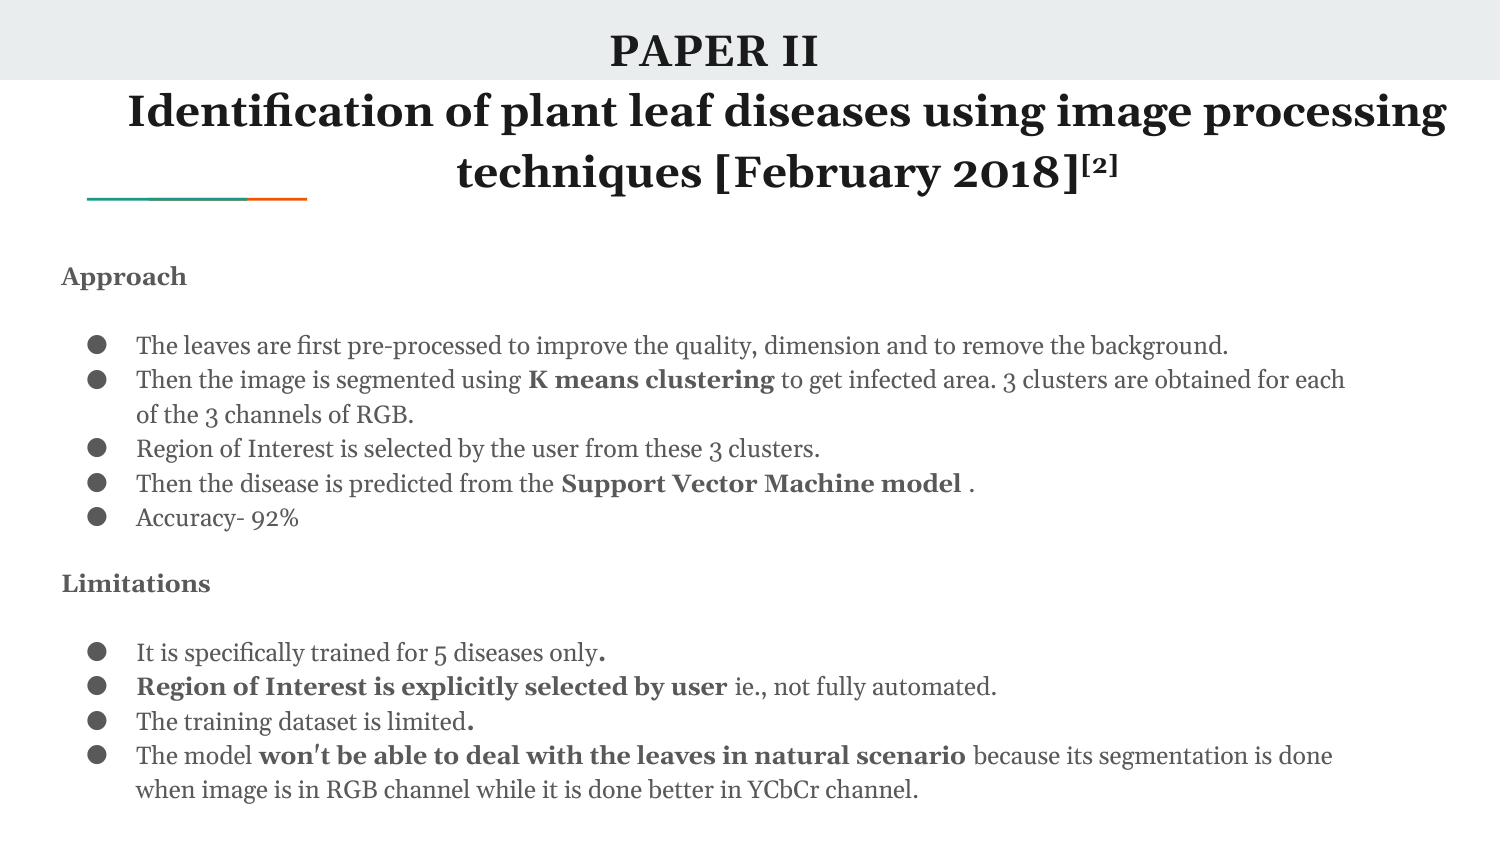

# PAPER II
Identification of plant leaf diseases using image processing techniques [February 2018][2]
Approach

The leaves are first pre-processed to improve the quality, dimension and to remove the background.
Then the image is segmented using K means clustering to get infected area. 3 clusters are obtained for each of the 3 channels of RGB.
Region of Interest is selected by the user from these 3 clusters.
Then the disease is predicted from the Support Vector Machine model .
Accuracy- 92%

Limitations

It is specifically trained for 5 diseases only.
Region of Interest is explicitly selected by user ie., not fully automated.
The training dataset is limited.
The model won't be able to deal with the leaves in natural scenario because its segmentation is done when image is in RGB channel while it is done better in YCbCr channel.